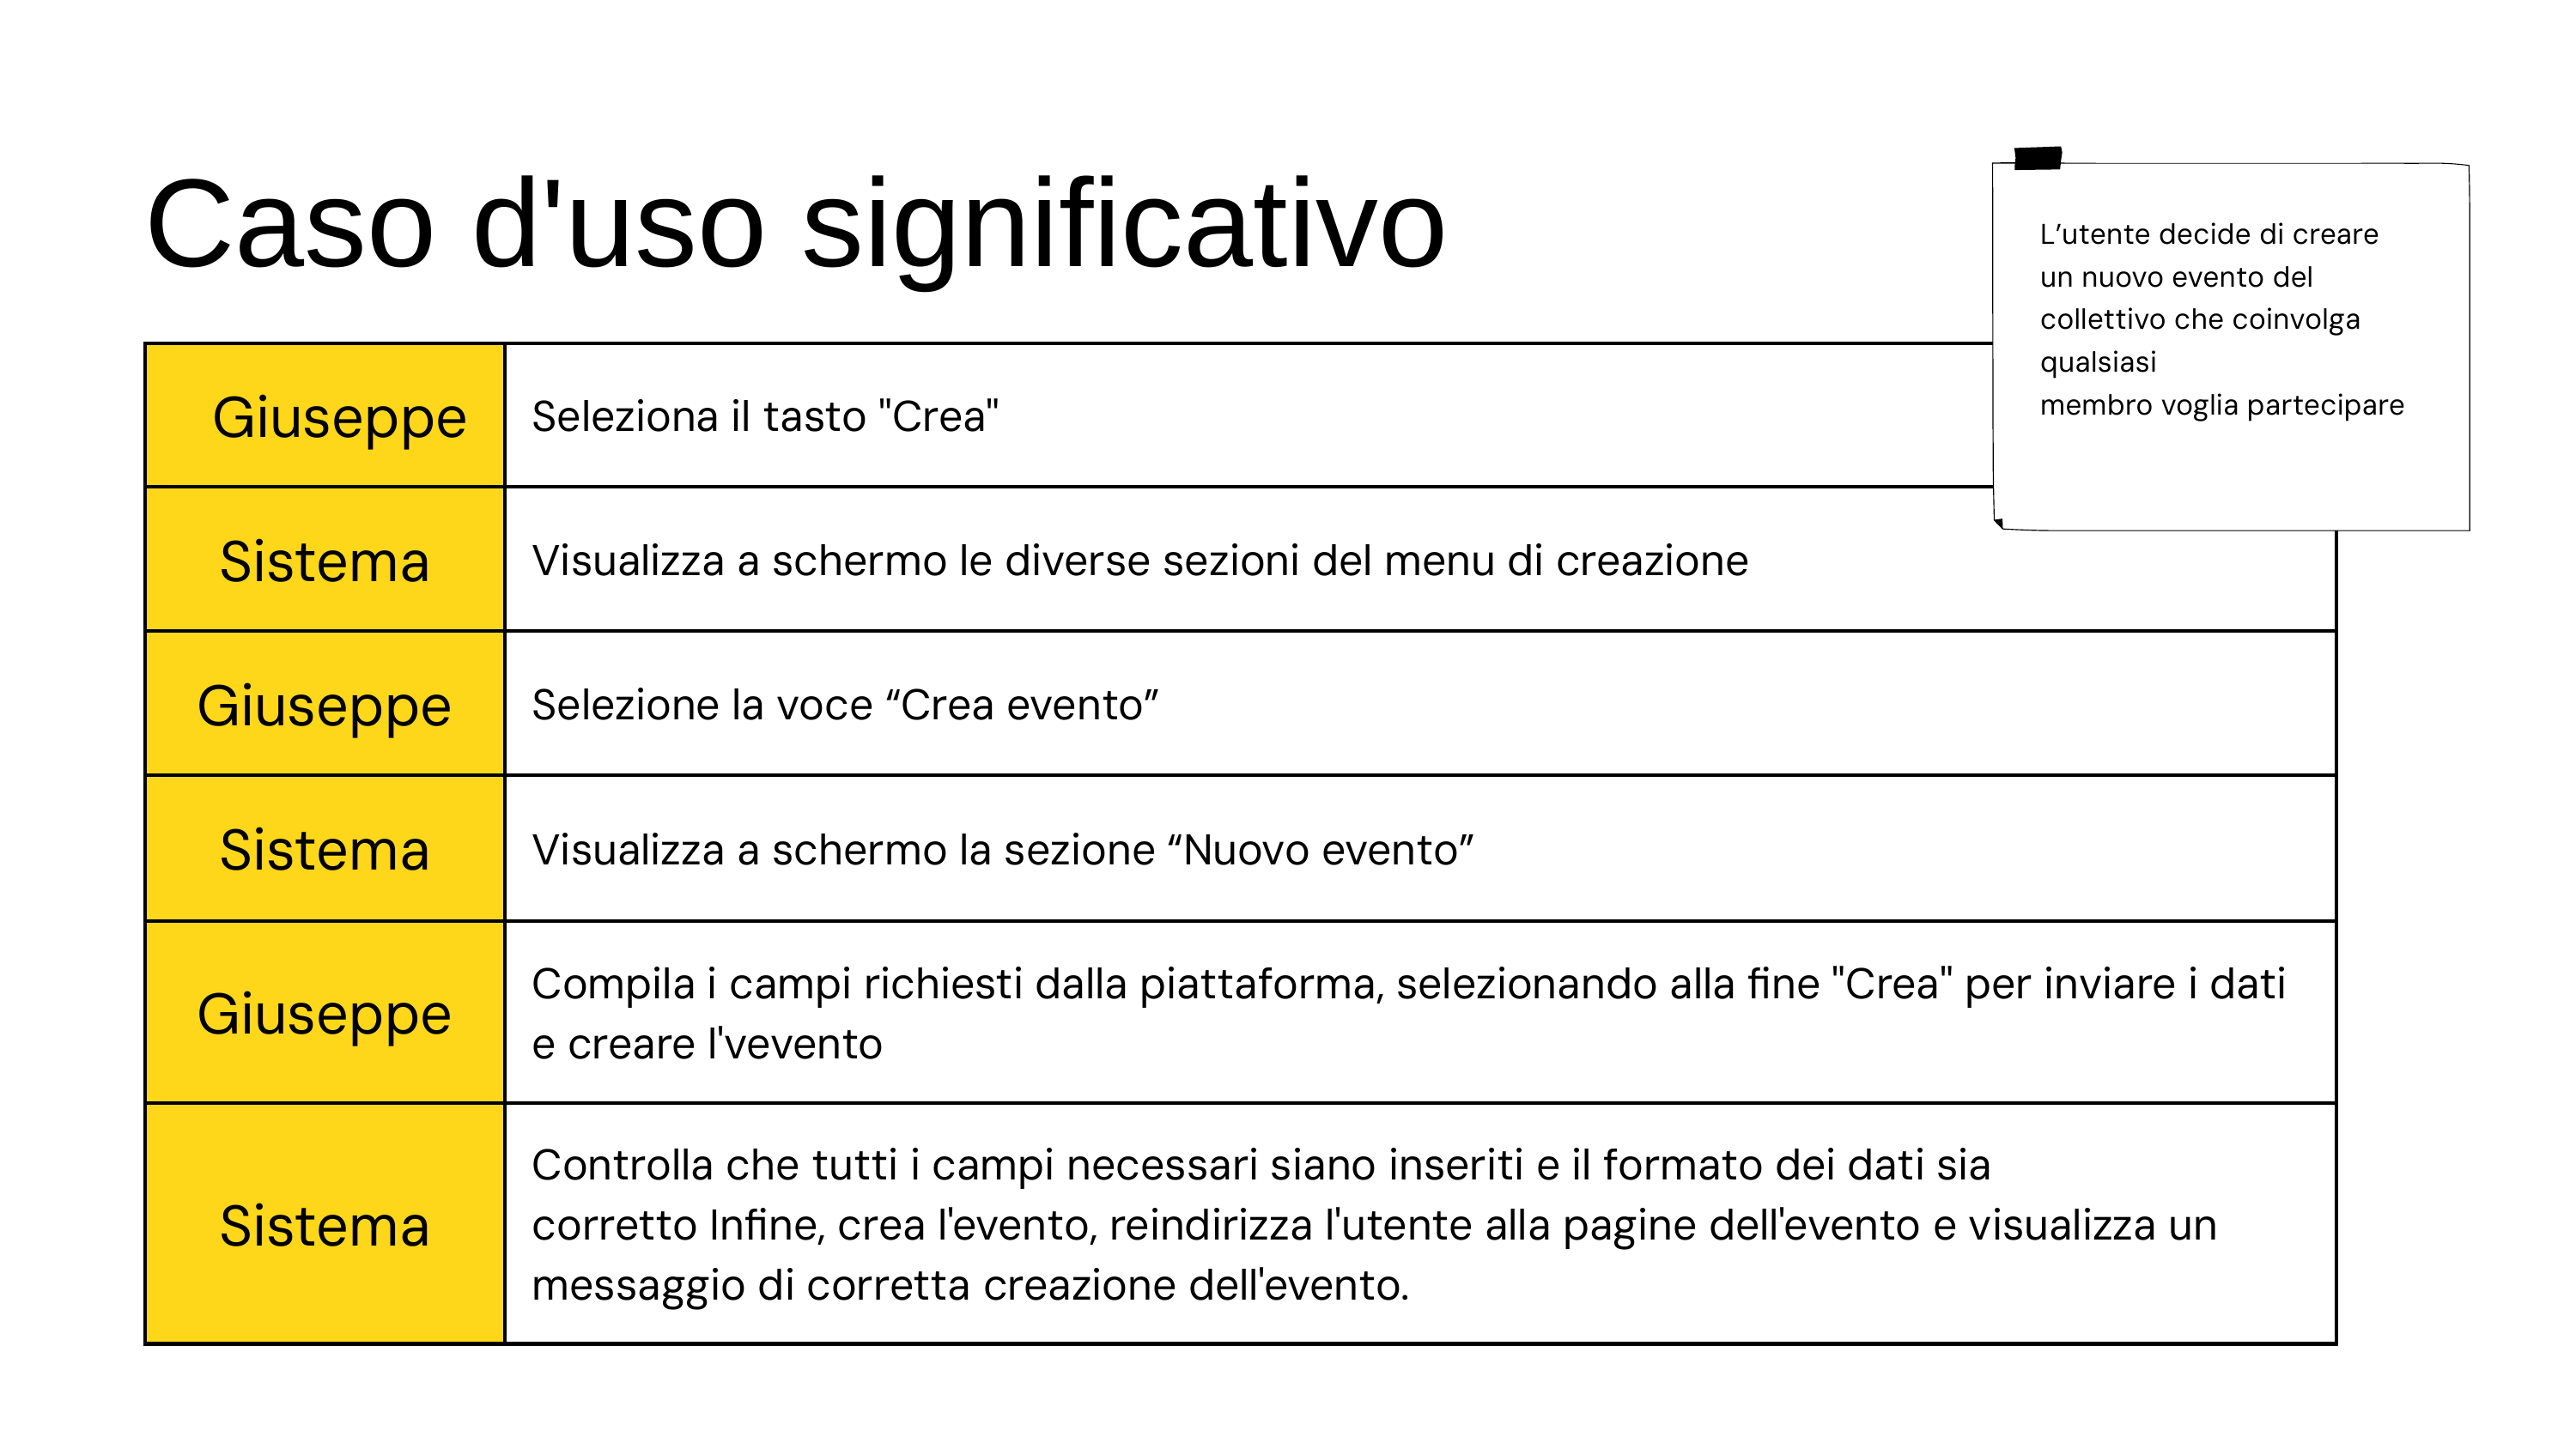

L’utente decide di creare un nuovo evento del collettivo che coinvolga qualsiasi
membro voglia partecipare

Caso d'uso significativo
| Giuseppe | Seleziona il tasto "Crea" |
| --- | --- |
| Sistema | Visualizza a schermo le diverse sezioni del menu di creazione |
| Giuseppe | Selezione la voce “Crea evento” |
| Sistema | Visualizza a schermo la sezione “Nuovo evento” |
| Giuseppe | Compila i campi richiesti dalla piattaforma, selezionando alla fine "Crea" per inviare i dati e creare l'vevento |
| Sistema | Controlla che tutti i campi necessari siano inseriti e il formato dei dati sia corretto Infine, crea l'evento, reindirizza l'utente alla pagine dell'evento e visualizza un messaggio di corretta creazione dell'evento. |